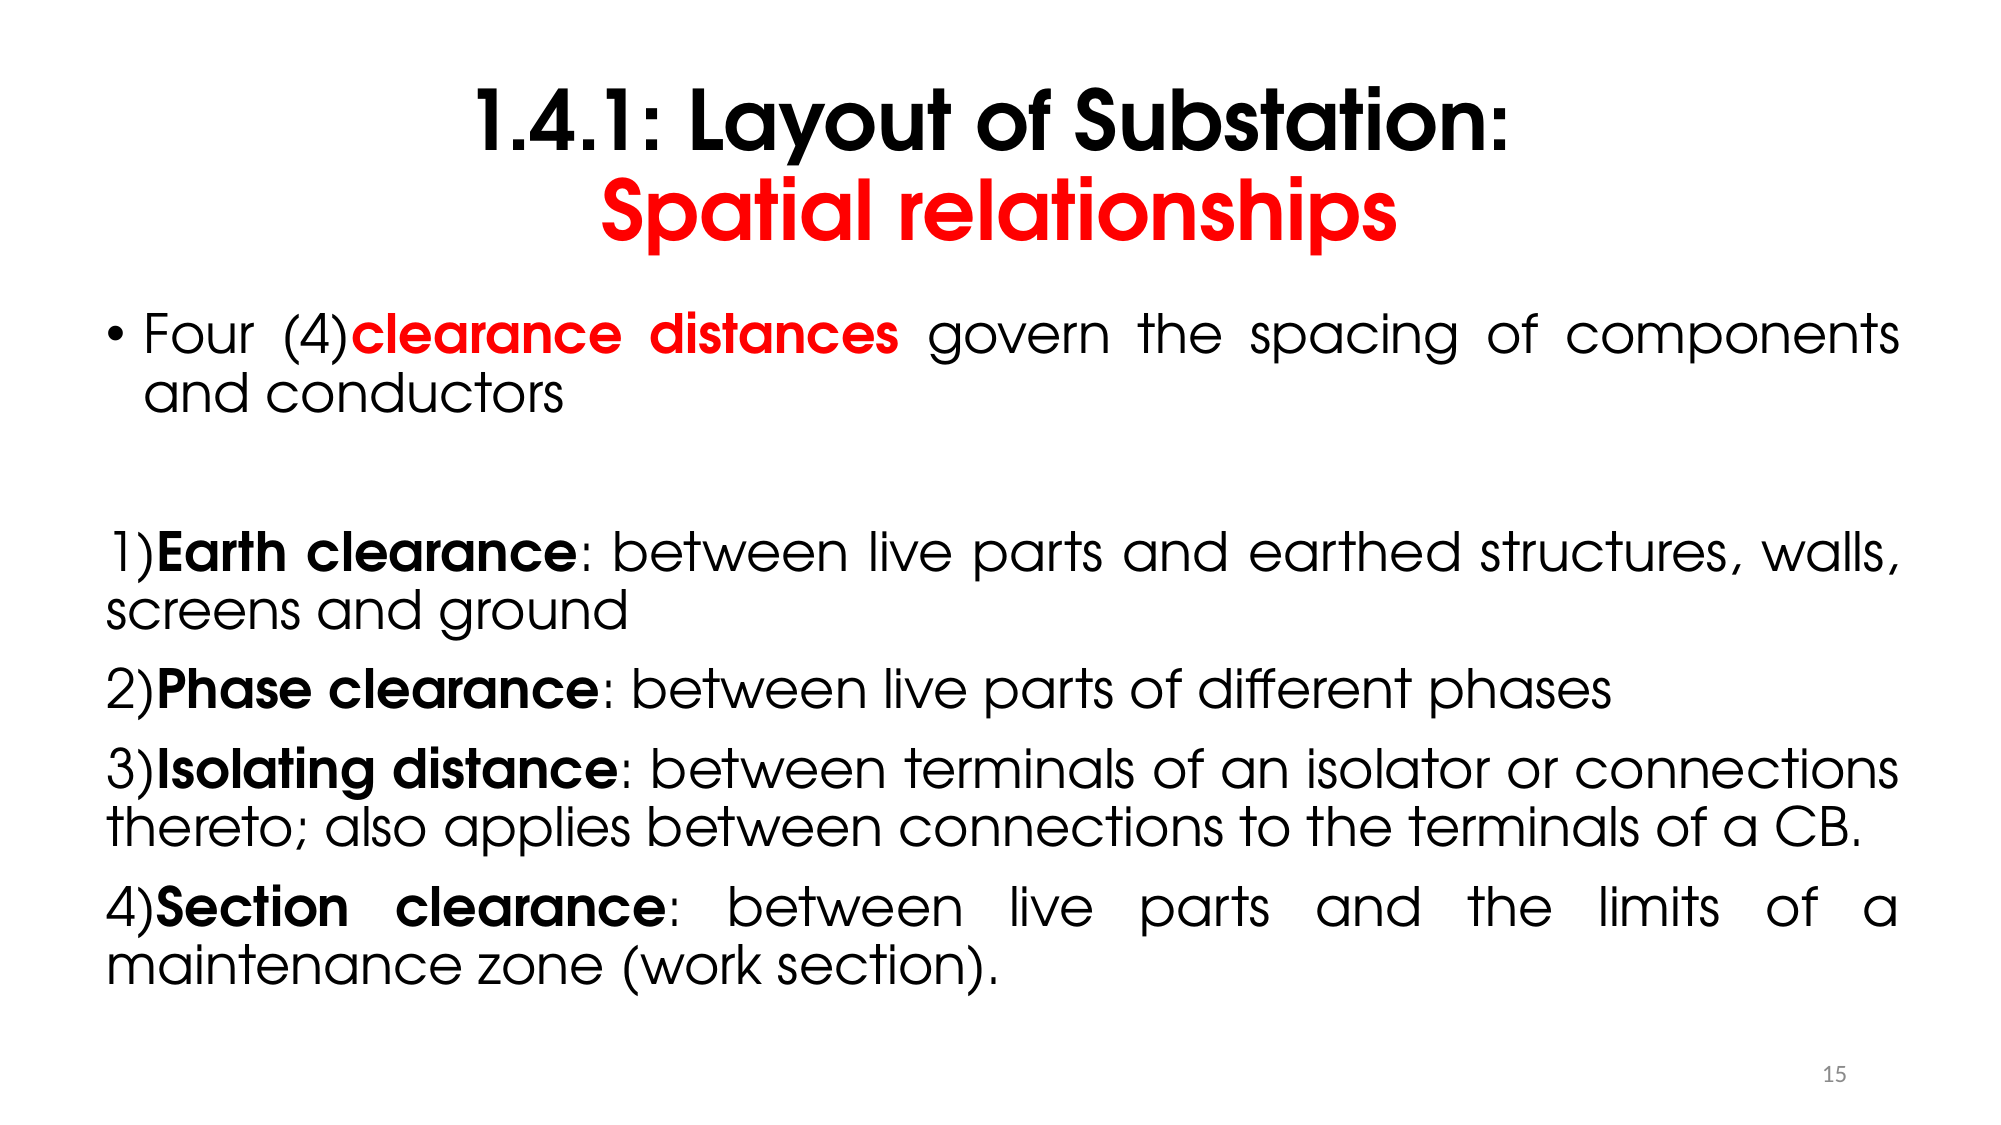

# 1.4.1: Layout of Substation: Spatial relationships
Four (4)clearance distances govern the spacing of components and conductors

1)Earth clearance: between live parts and earthed structures, walls, screens and ground
2)Phase clearance: between live parts of different phases
3)Isolating distance: between terminals of an isolator or connections thereto; also applies between connections to the terminals of a CB.
4)Section clearance: between live parts and the limits of a maintenance zone (work section).

15